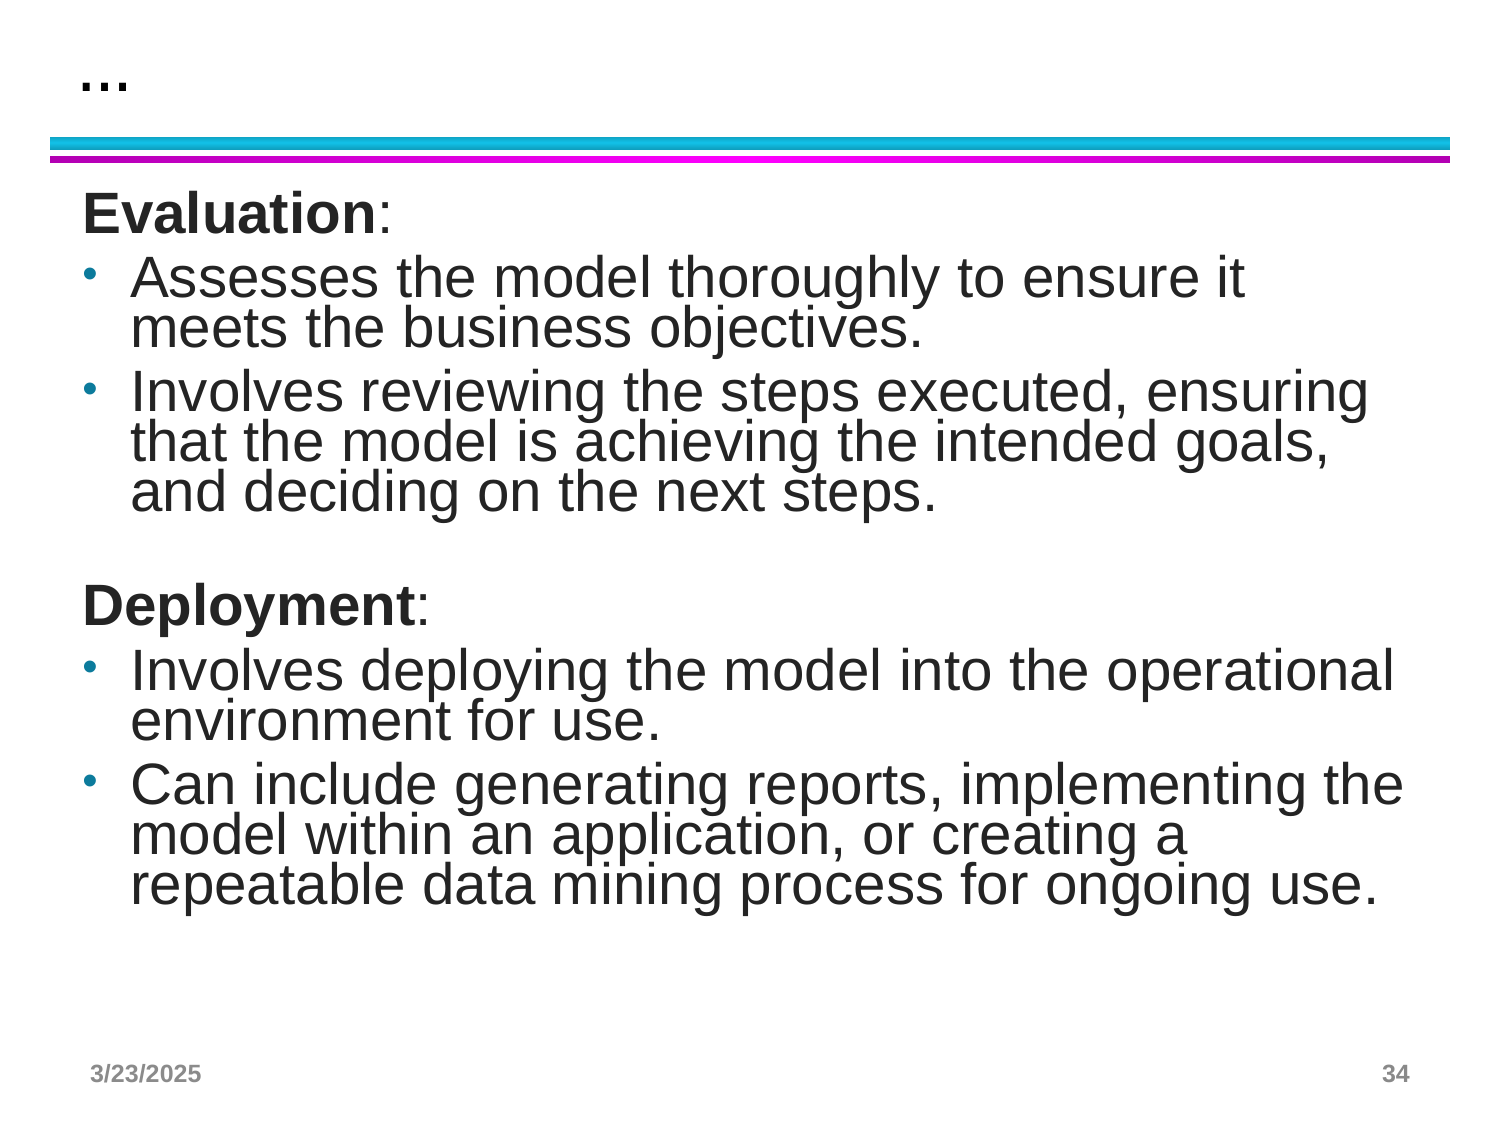

# …
Evaluation:
Assesses the model thoroughly to ensure it meets the business objectives.
Involves reviewing the steps executed, ensuring that the model is achieving the intended goals, and deciding on the next steps.
Deployment:
Involves deploying the model into the operational environment for use.
Can include generating reports, implementing the model within an application, or creating a repeatable data mining process for ongoing use.

3/23/2025
34